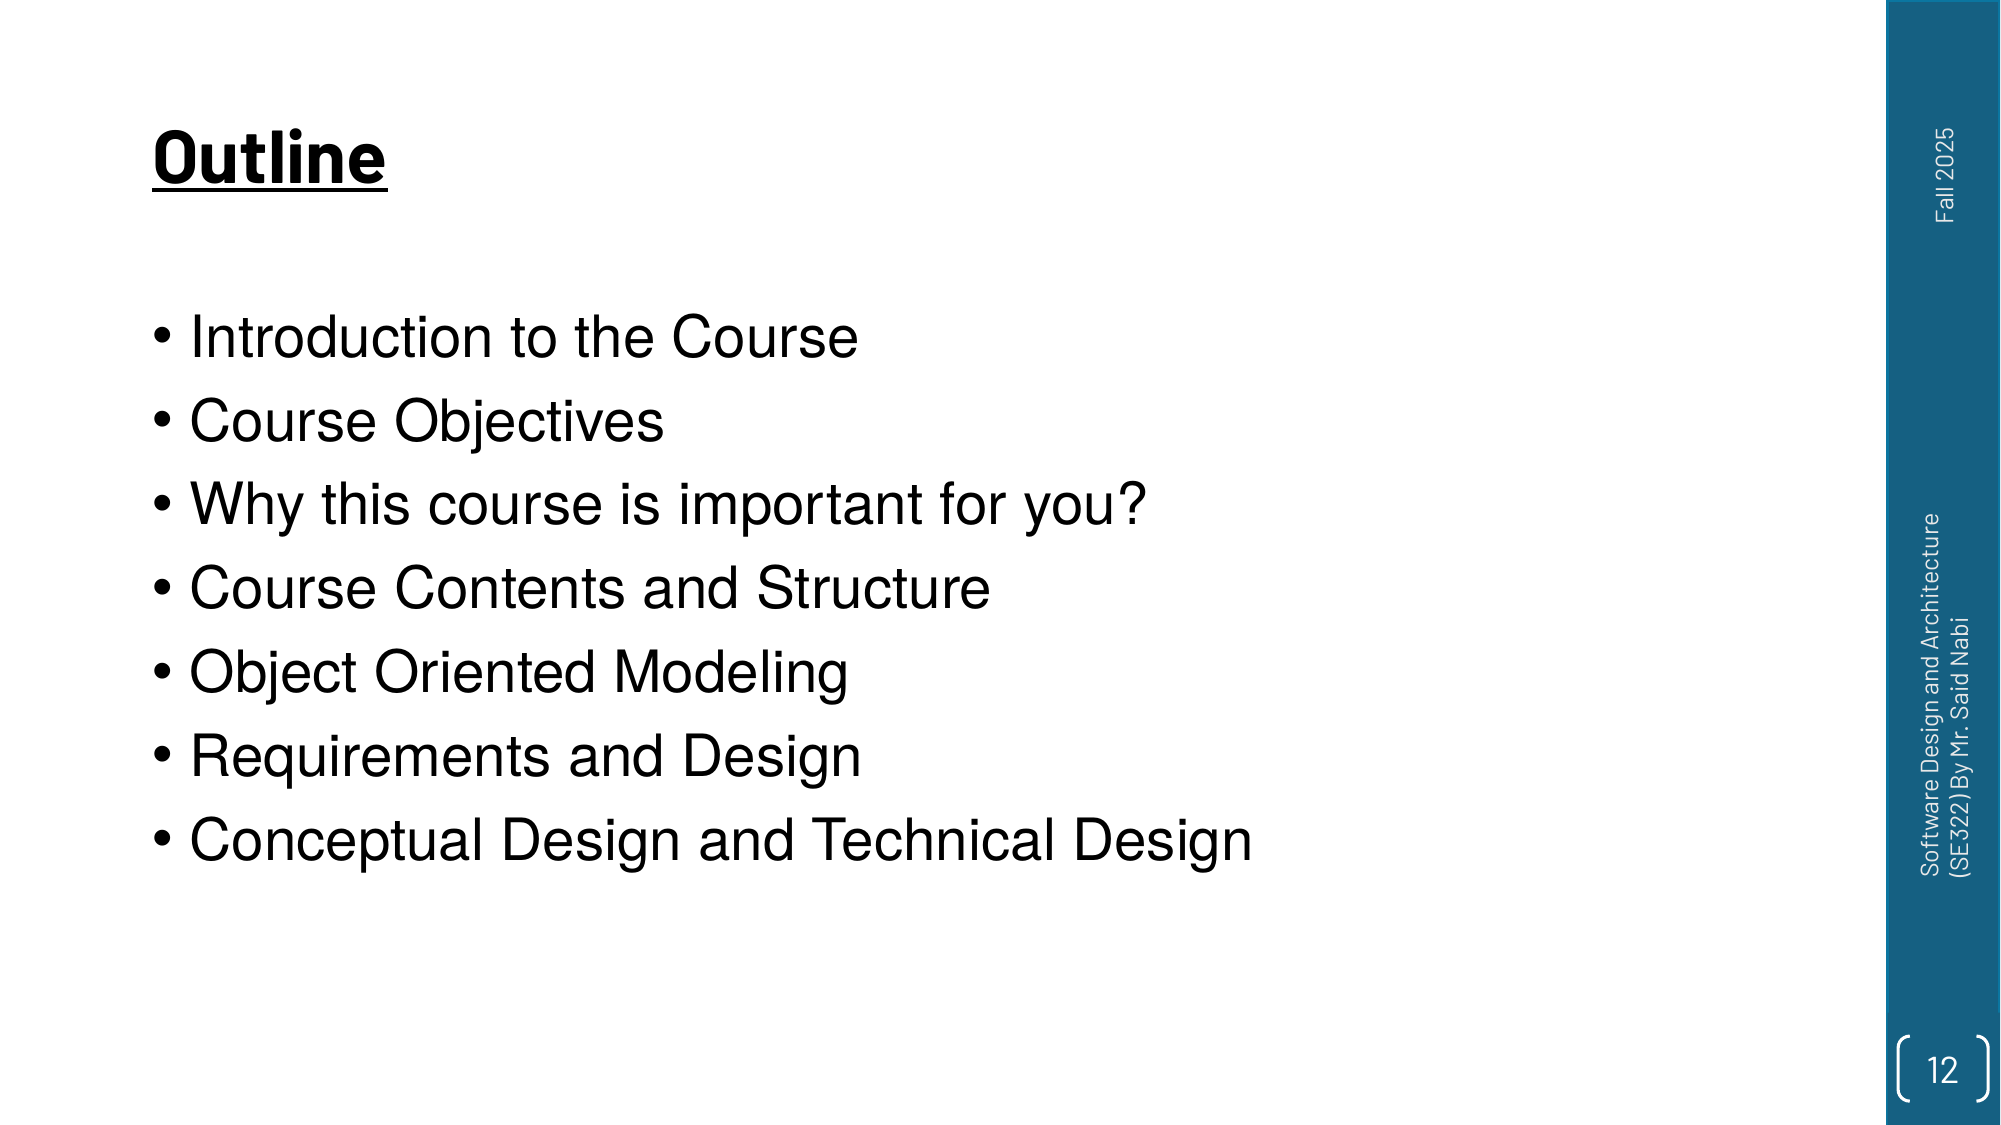

# Outline
Introduction to the Course
Course Objectives
Why this course is important for you?
Course Contents and Structure
Object Oriented Modeling
Requirements and Design
Conceptual Design and Technical Design